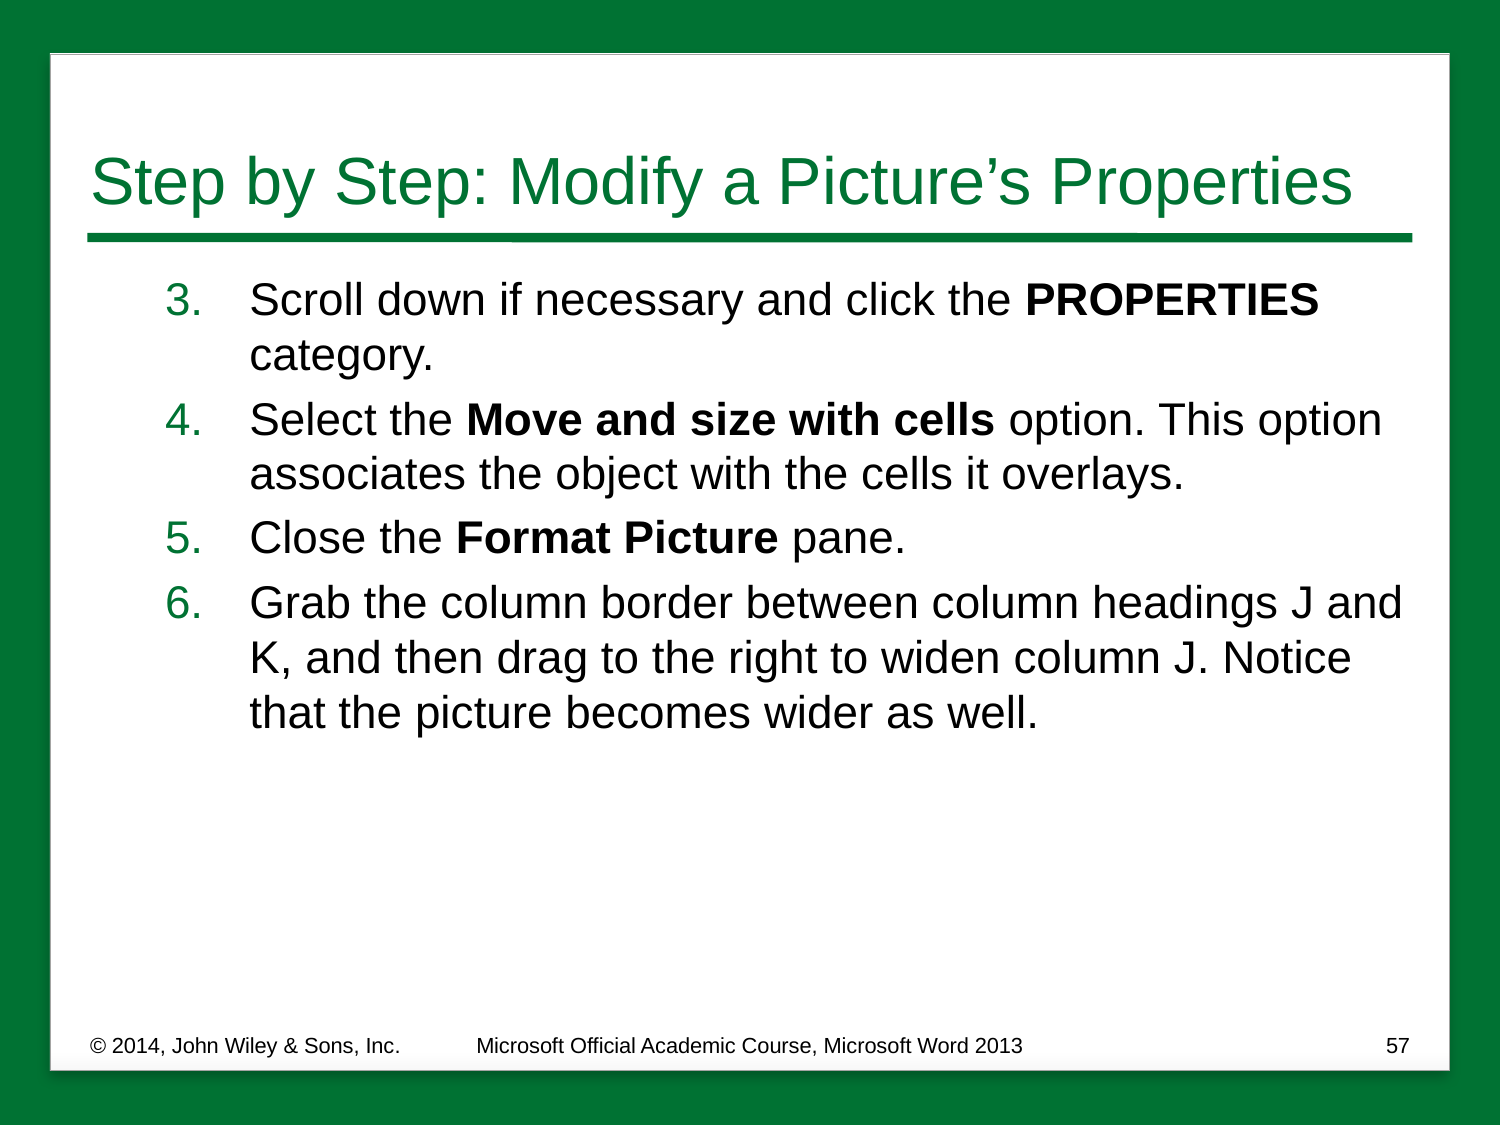

# Step by Step: Modify a Picture’s Properties
Scroll down if necessary and click the PROPERTIES category.
Select the Move and size with cells option. This option associates the object with the cells it overlays.
Close the Format Picture pane.
Grab the column border between column headings J and K, and then drag to the right to widen column J. Notice that the picture becomes wider as well.
© 2014, John Wiley & Sons, Inc.
Microsoft Official Academic Course, Microsoft Word 2013
57